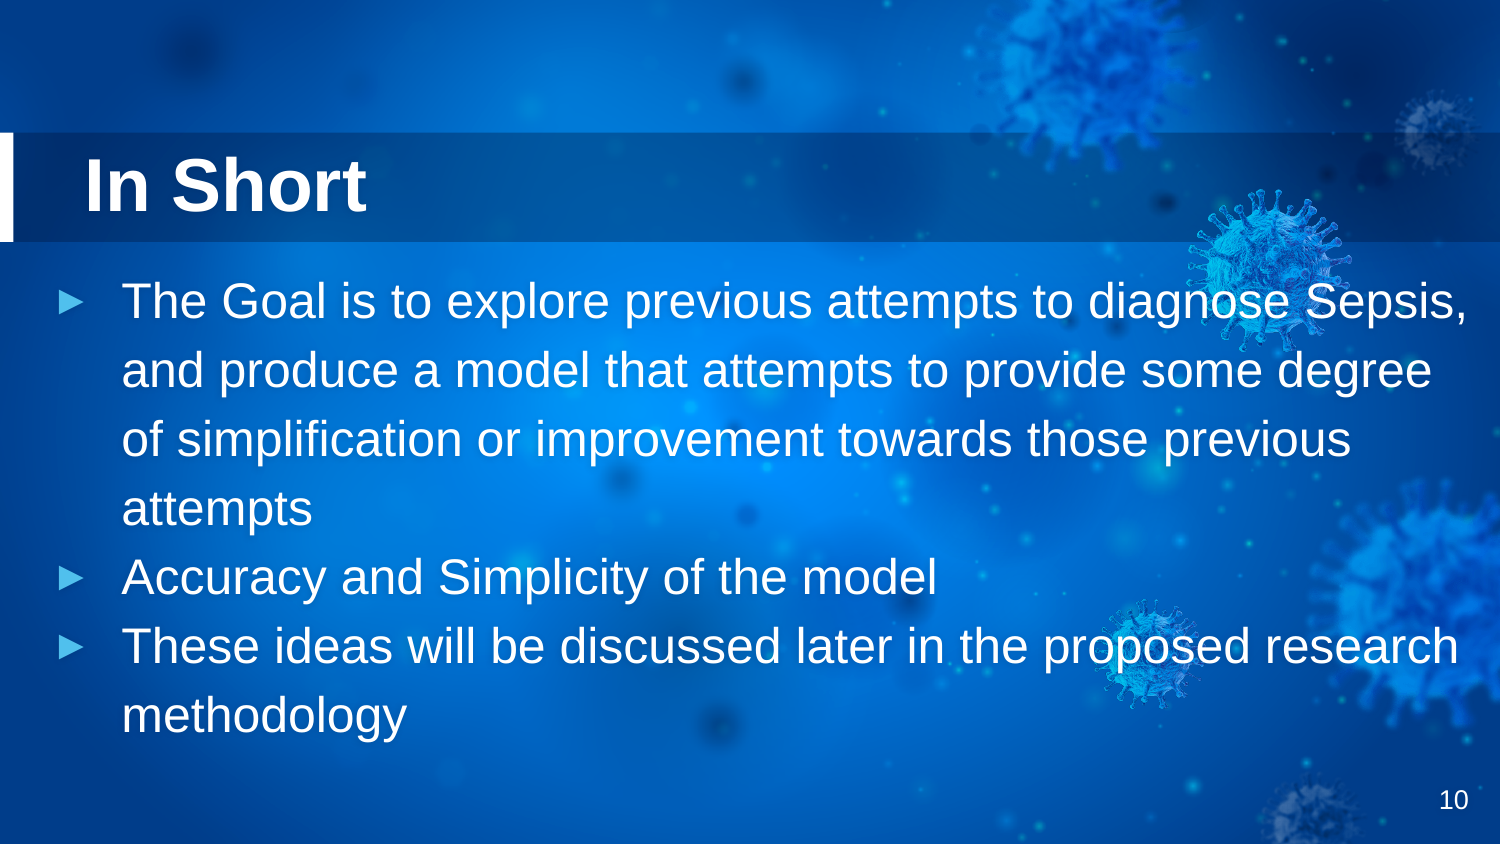

# In Short
The Goal is to explore previous attempts to diagnose Sepsis, and produce a model that attempts to provide some degree of simplification or improvement towards those previous attempts
Accuracy and Simplicity of the model
These ideas will be discussed later in the proposed research methodology
10